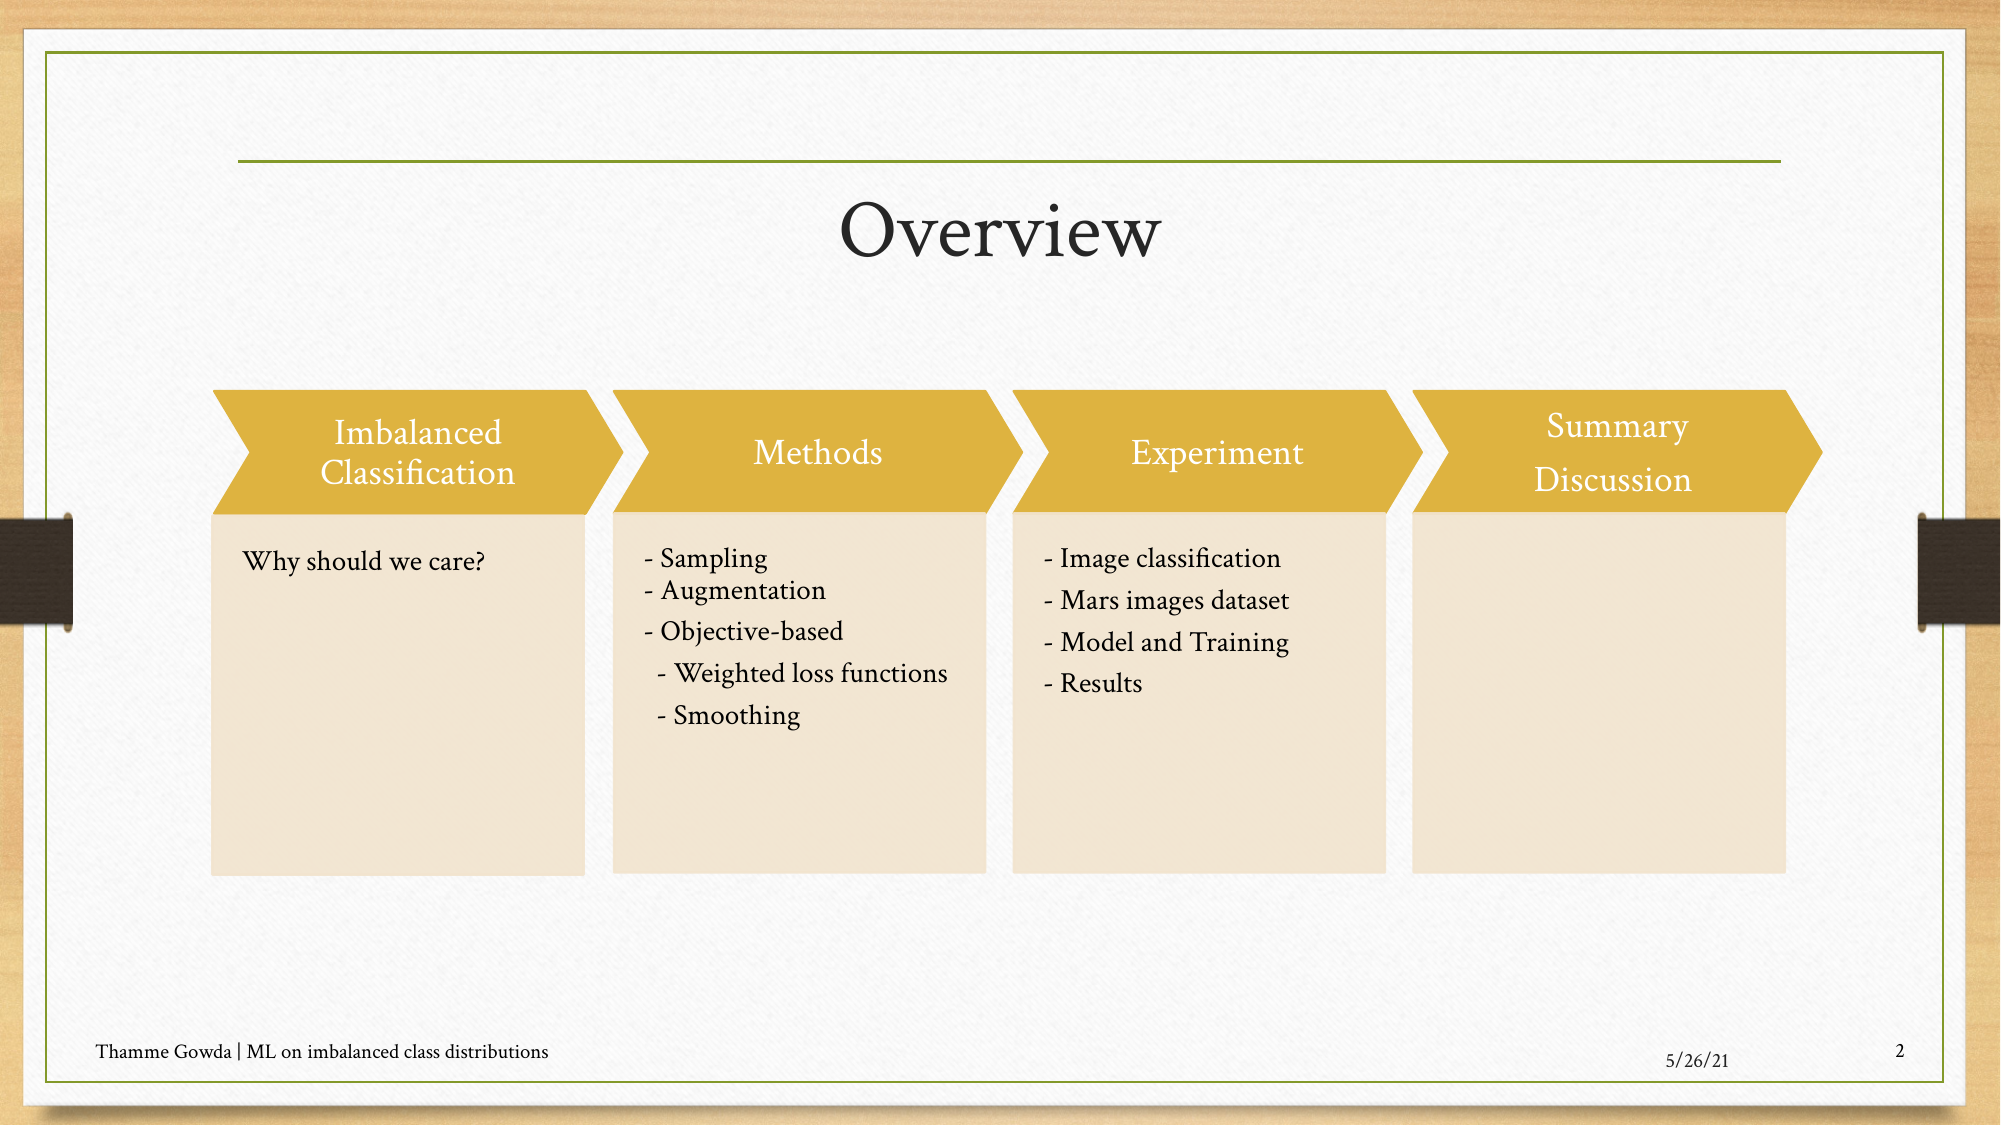

# Overview
Imbalanced Classification
Why should we care?
Methods
- Sampling
- Augmentation
- Objective-based
  - Weighted loss functions
  - Smoothing

Experiment
- Image classification
- Mars images dataset
- Model and Training
- Results
Summary
Discussion
Thamme Gowda | ML on imbalanced class distributions
2
5/26/21